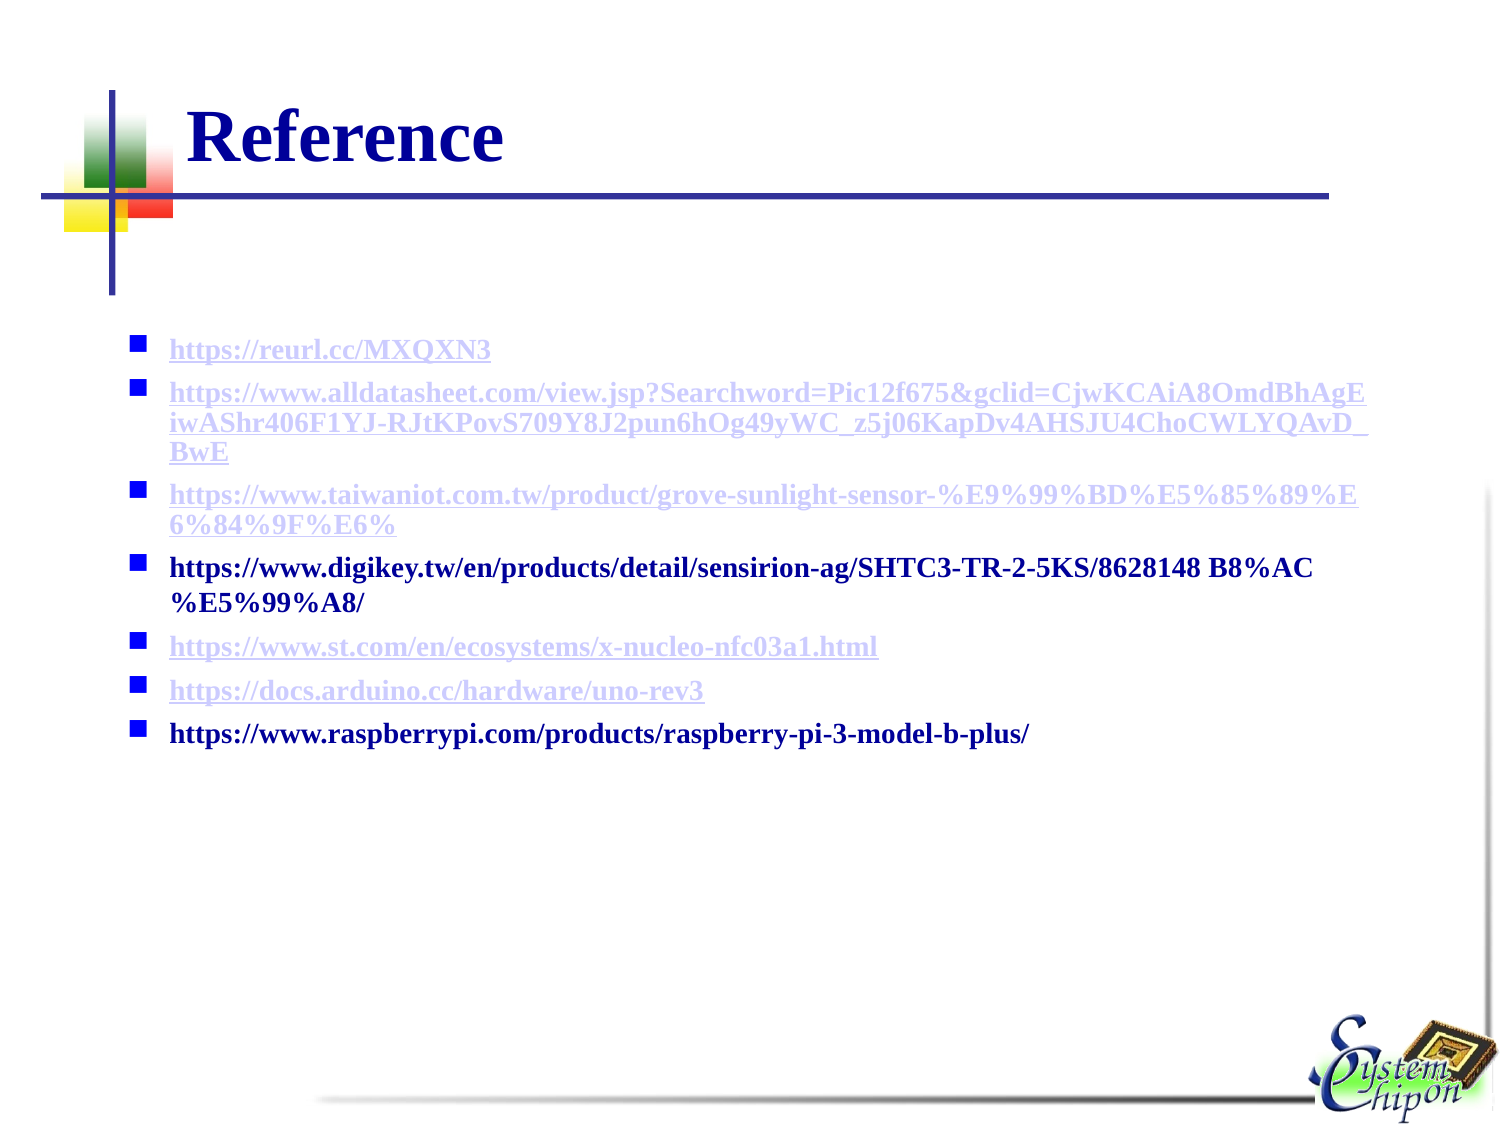

# Reference

https://reurl.cc/MXQXN3
https://www.alldatasheet.com/view.jsp?Searchword=Pic12f675&gclid=CjwKCAiA8OmdBhAgEiwAShr406F1YJ-RJtKPovS709Y8J2pun6hOg49yWC_z5j06KapDv4AHSJU4ChoCWLYQAvD_BwE
https://www.taiwaniot.com.tw/product/grove-sunlight-sensor-%E9%99%BD%E5%85%89%E6%84%9F%E6%
https://www.digikey.tw/en/products/detail/sensirion-ag/SHTC3-TR-2-5KS/8628148 B8%AC%E5%99%A8/
https://www.st.com/en/ecosystems/x-nucleo-nfc03a1.html
https://docs.arduino.cc/hardware/uno-rev3
https://www.raspberrypi.com/products/raspberry-pi-3-model-b-plus/